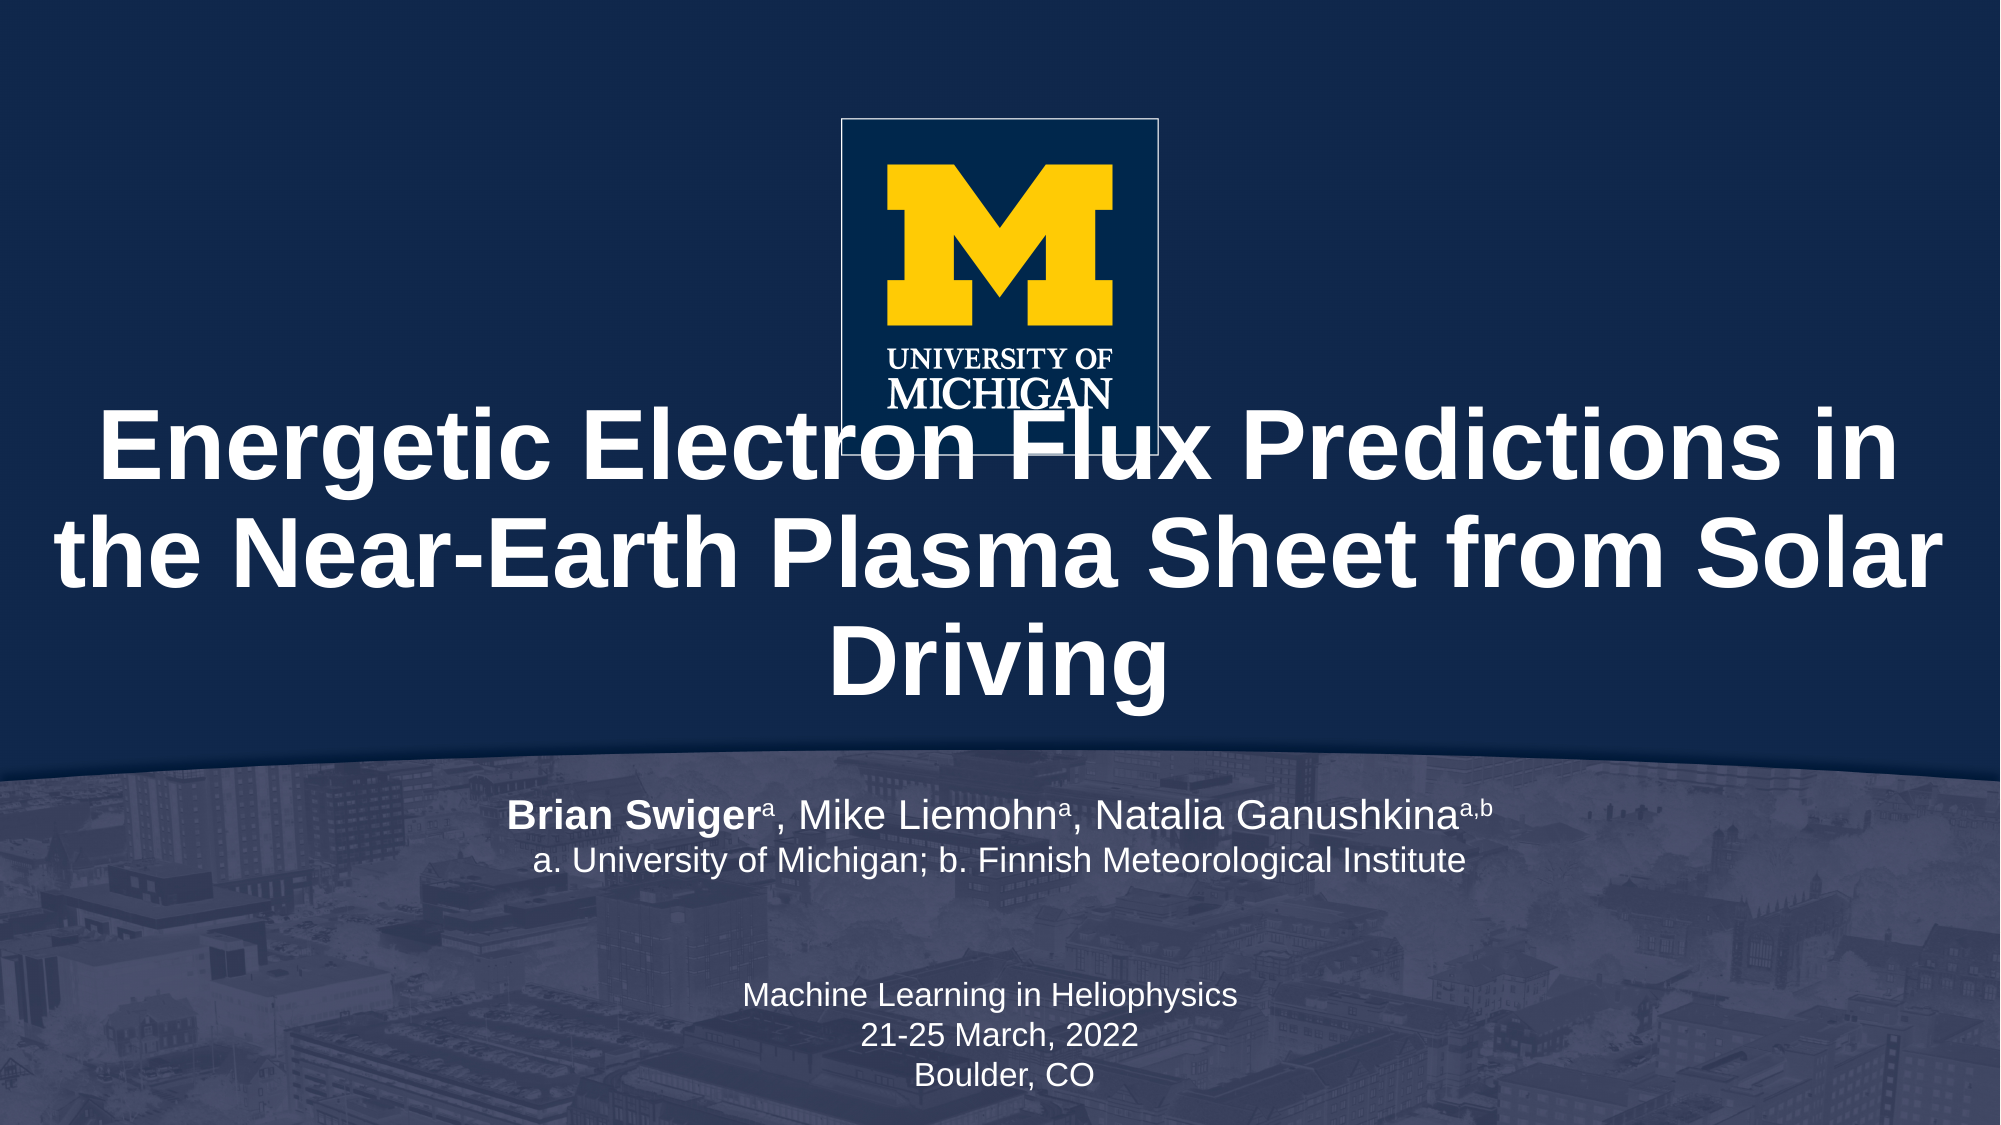

# Energetic Electron Flux Predictions in the Near-Earth Plasma Sheet from Solar Driving
Brian Swigera, Mike Liemohna, Natalia Ganushkinaa,b
a. University of Michigan; b. Finnish Meteorological Institute

Machine Learning in Heliophysics
21-25 March, 2022
 Boulder, CO